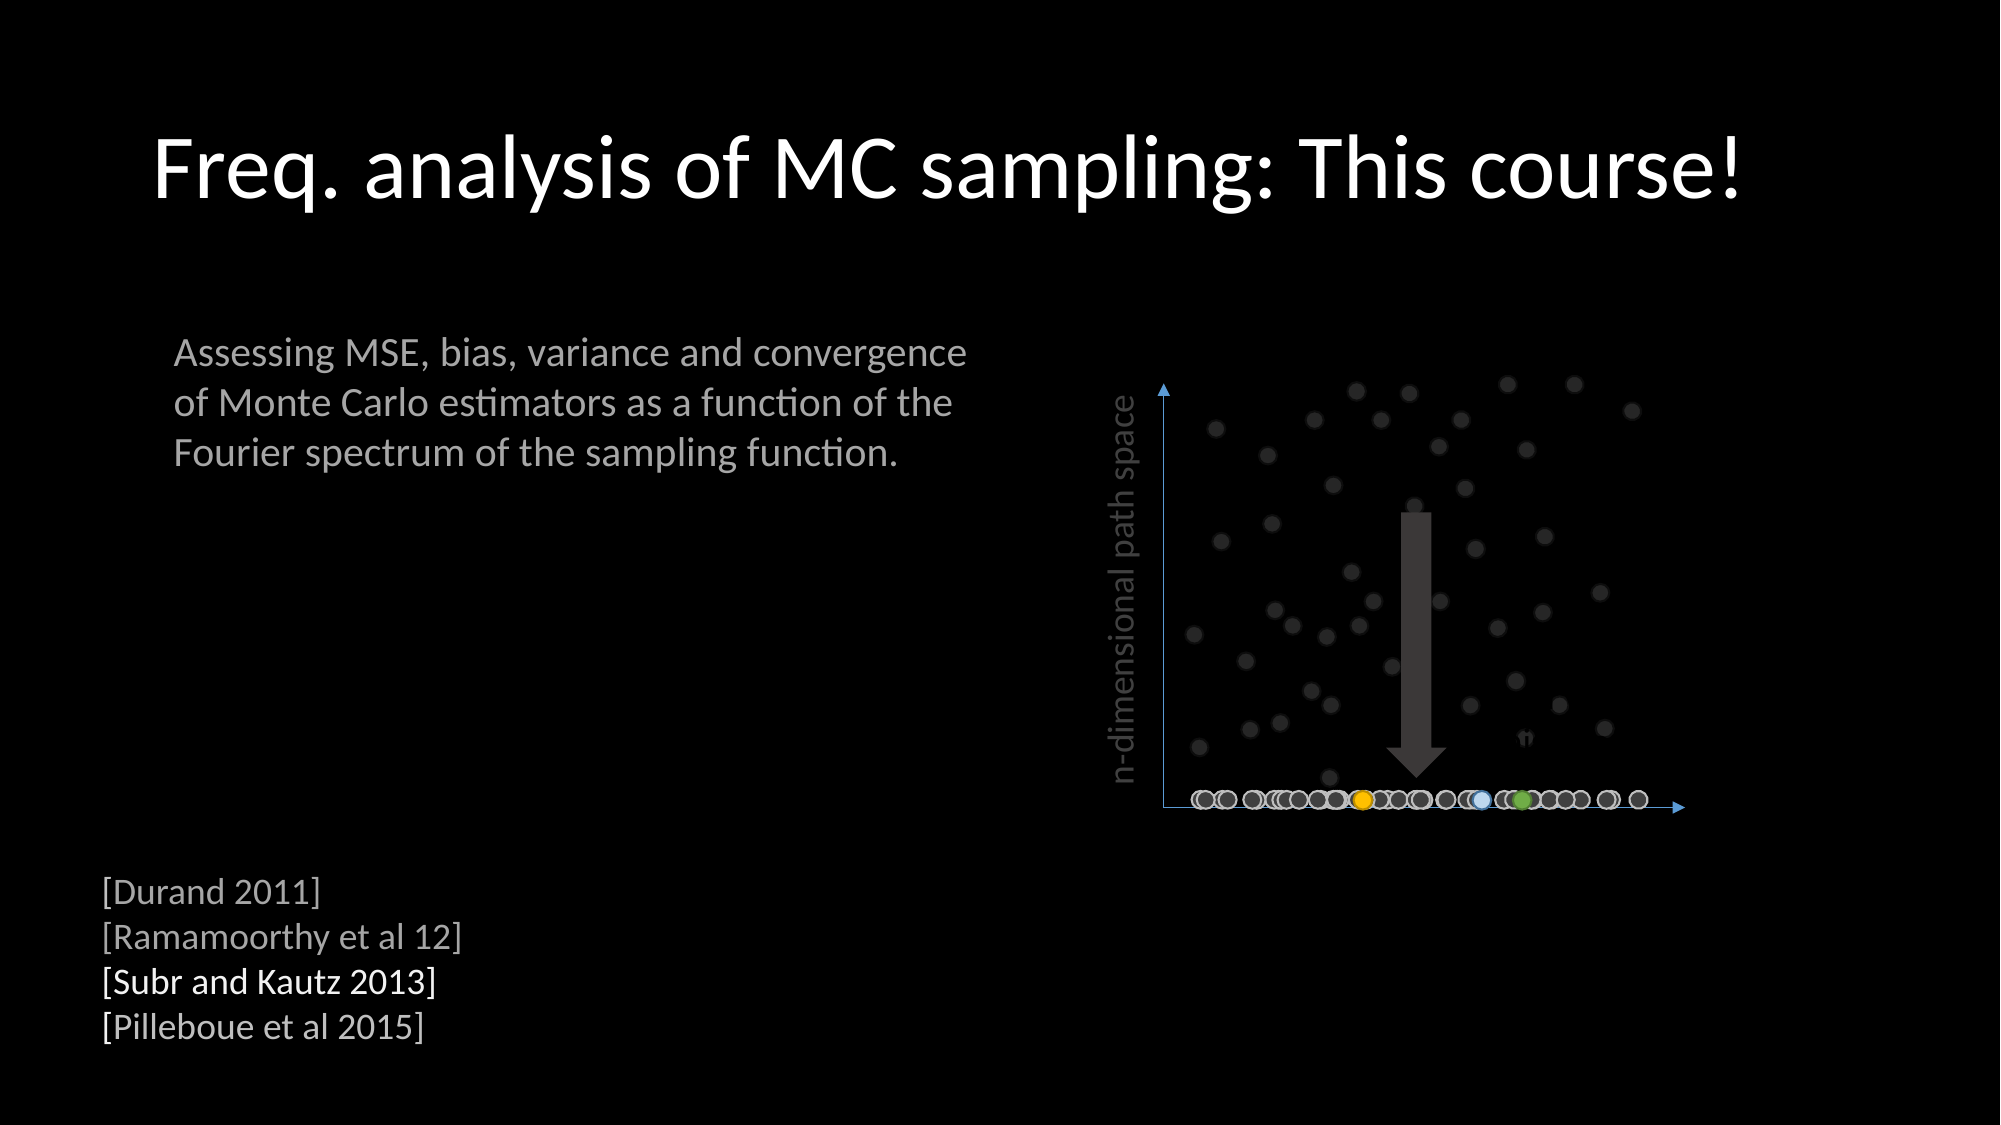

# Freq. analysis of MC sampling: This course!
Assessing MSE, bias, variance and convergence
of Monte Carlo estimators as a function of the
Fourier spectrum of the sampling function.

n-dimensional path space

local variation/
anisotropy?

[Durand 2011]
[Ramamoorthy et al 12]
[Subr and Kautz 2013]
[Pilleboue et al 2015]